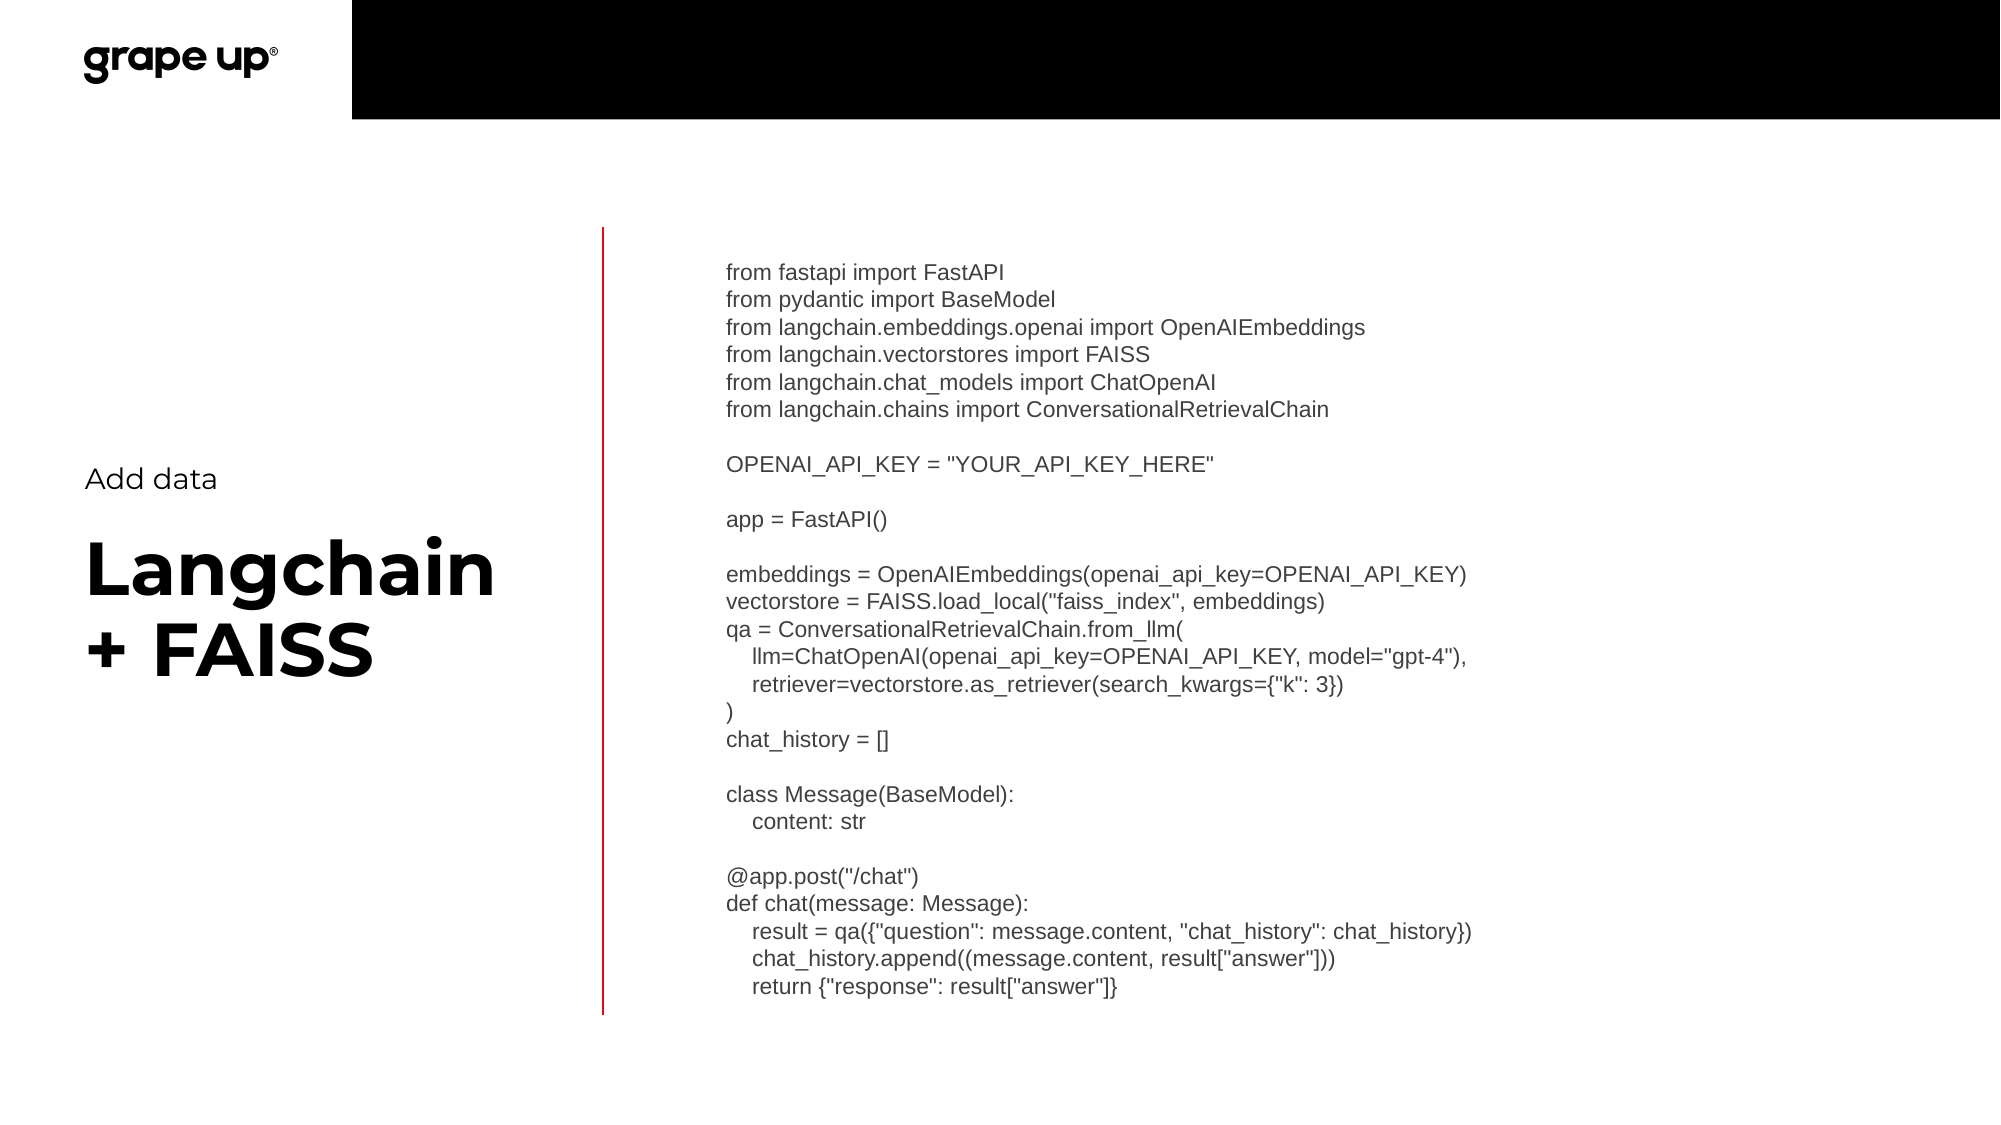

from fastapi import FastAPI
from pydantic import BaseModel
from langchain.embeddings.openai import OpenAIEmbeddings
from langchain.vectorstores import FAISS
from langchain.chat_models import ChatOpenAI
from langchain.chains import ConversationalRetrievalChain

OPENAI_API_KEY = "YOUR_API_KEY_HERE"

app = FastAPI()

embeddings = OpenAIEmbeddings(openai_api_key=OPENAI_API_KEY)
vectorstore = FAISS.load_local("faiss_index", embeddings)
qa = ConversationalRetrievalChain.from_llm(
    llm=ChatOpenAI(openai_api_key=OPENAI_API_KEY, model="gpt-4"),
    retriever=vectorstore.as_retriever(search_kwargs={"k": 3})
)
chat_history = []

class Message(BaseModel):
    content: str

@app.post("/chat")
def chat(message: Message):
    result = qa({"question": message.content, "chat_history": chat_history})
    chat_history.append((message.content, result["answer"]))
    return {"response": result["answer"]}
Add data
# Langchain + FAISS